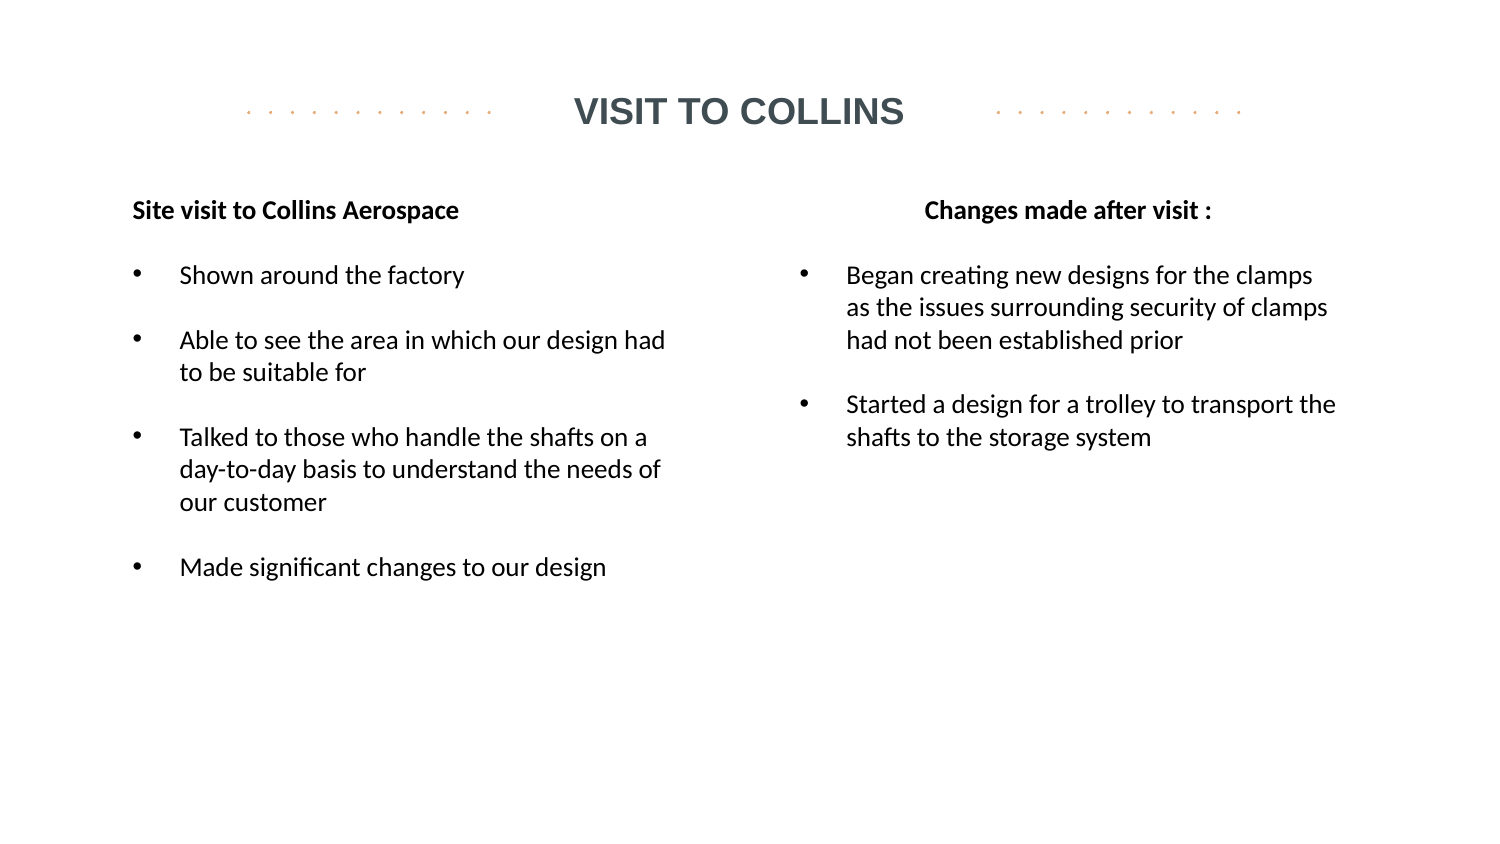

# VISIT TO COLLINS

Site visit to Collins Aerospace

Shown around the factory

Able to see the area in which our design had to be suitable for

Talked to those who handle the shafts on a day-to-day basis to understand the needs of our customer

Made significant changes to our design

Changes made after visit :

Began creating new designs for the clamps as the issues surrounding security of clamps had not been established prior

Started a design for a trolley to transport the shafts to the storage system